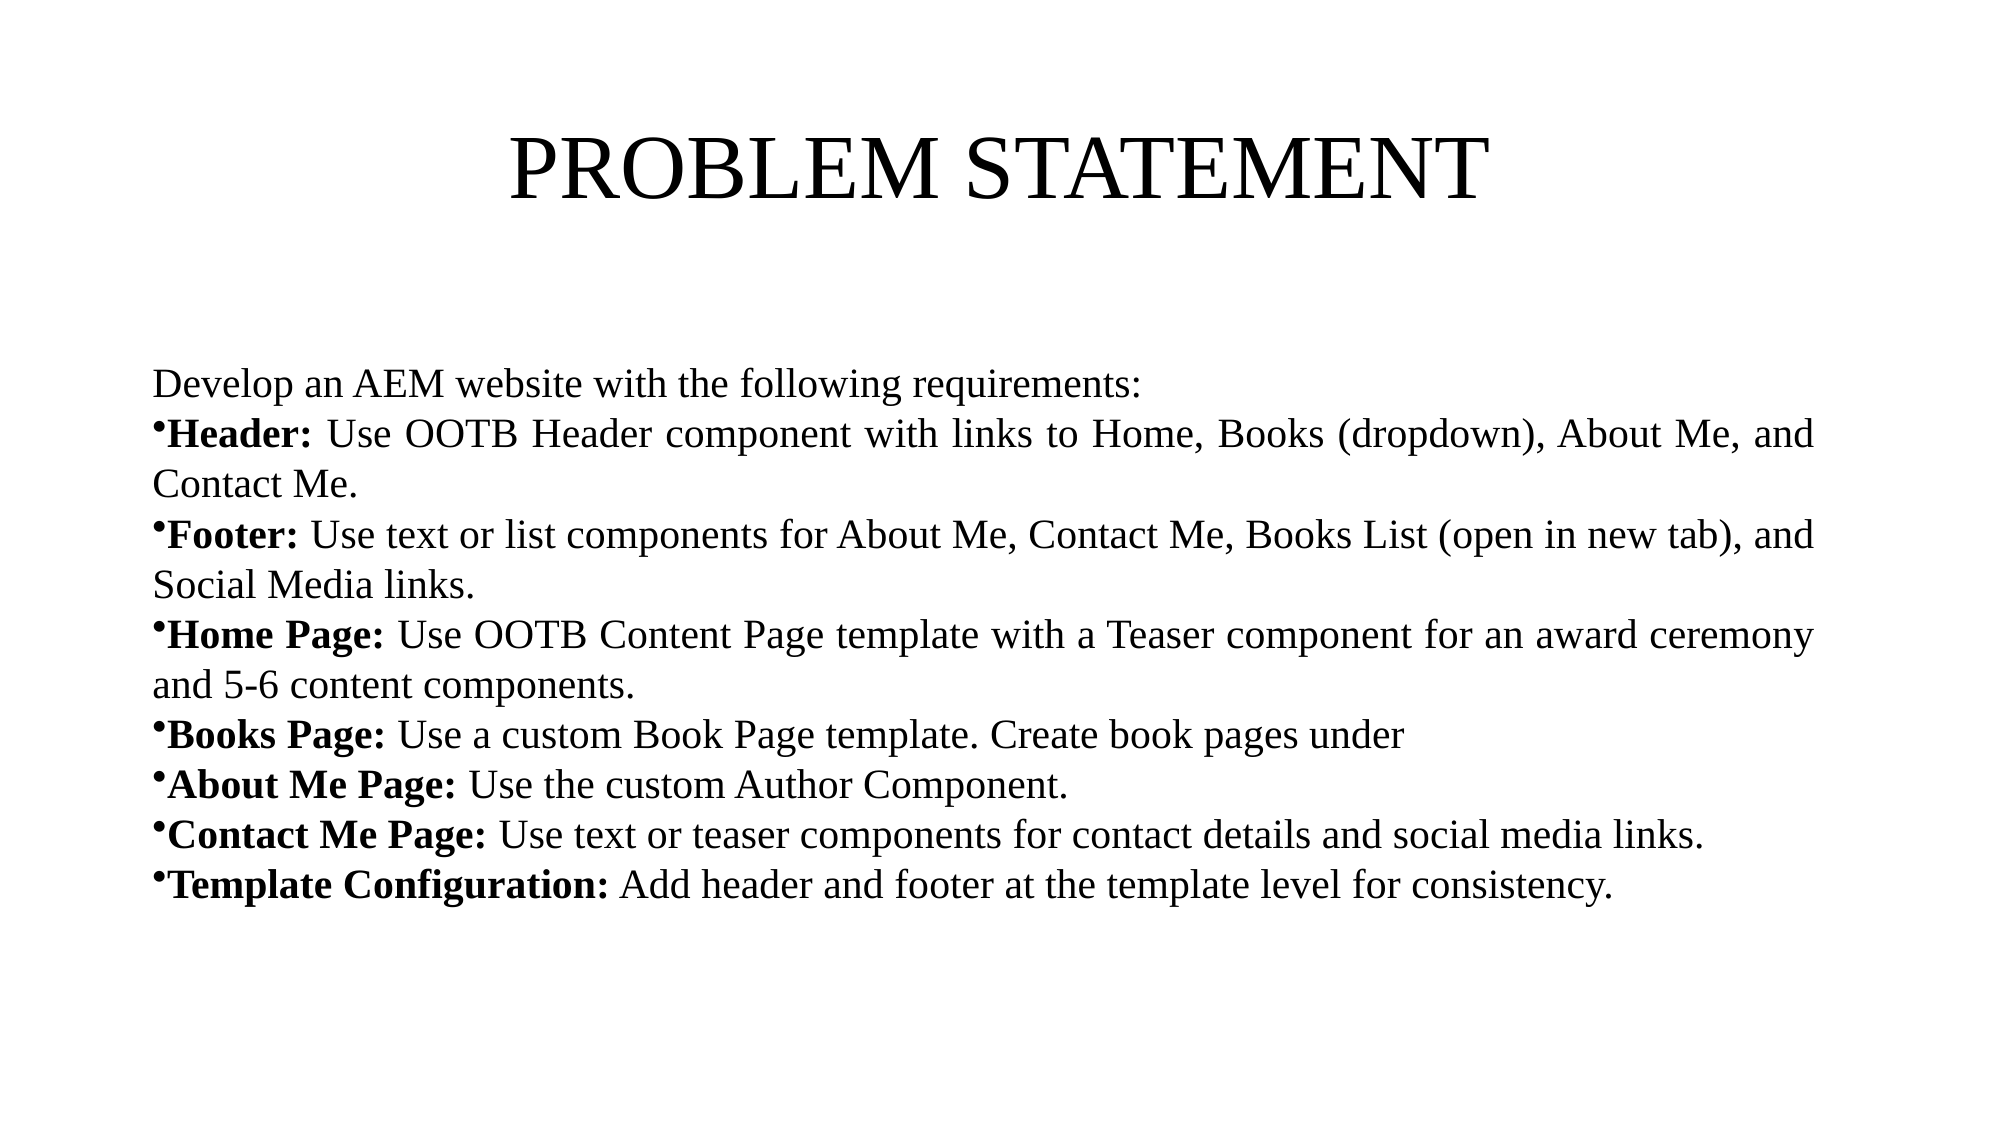

# PROBLEM STATEMENT
Develop an AEM website with the following requirements:
Header: Use OOTB Header component with links to Home, Books (dropdown), About Me, and Contact Me.
Footer: Use text or list components for About Me, Contact Me, Books List (open in new tab), and Social Media links.
Home Page: Use OOTB Content Page template with a Teaser component for an award ceremony and 5-6 content components.
Books Page: Use a custom Book Page template. Create book pages under
About Me Page: Use the custom Author Component.
Contact Me Page: Use text or teaser components for contact details and social media links.
Template Configuration: Add header and footer at the template level for consistency.